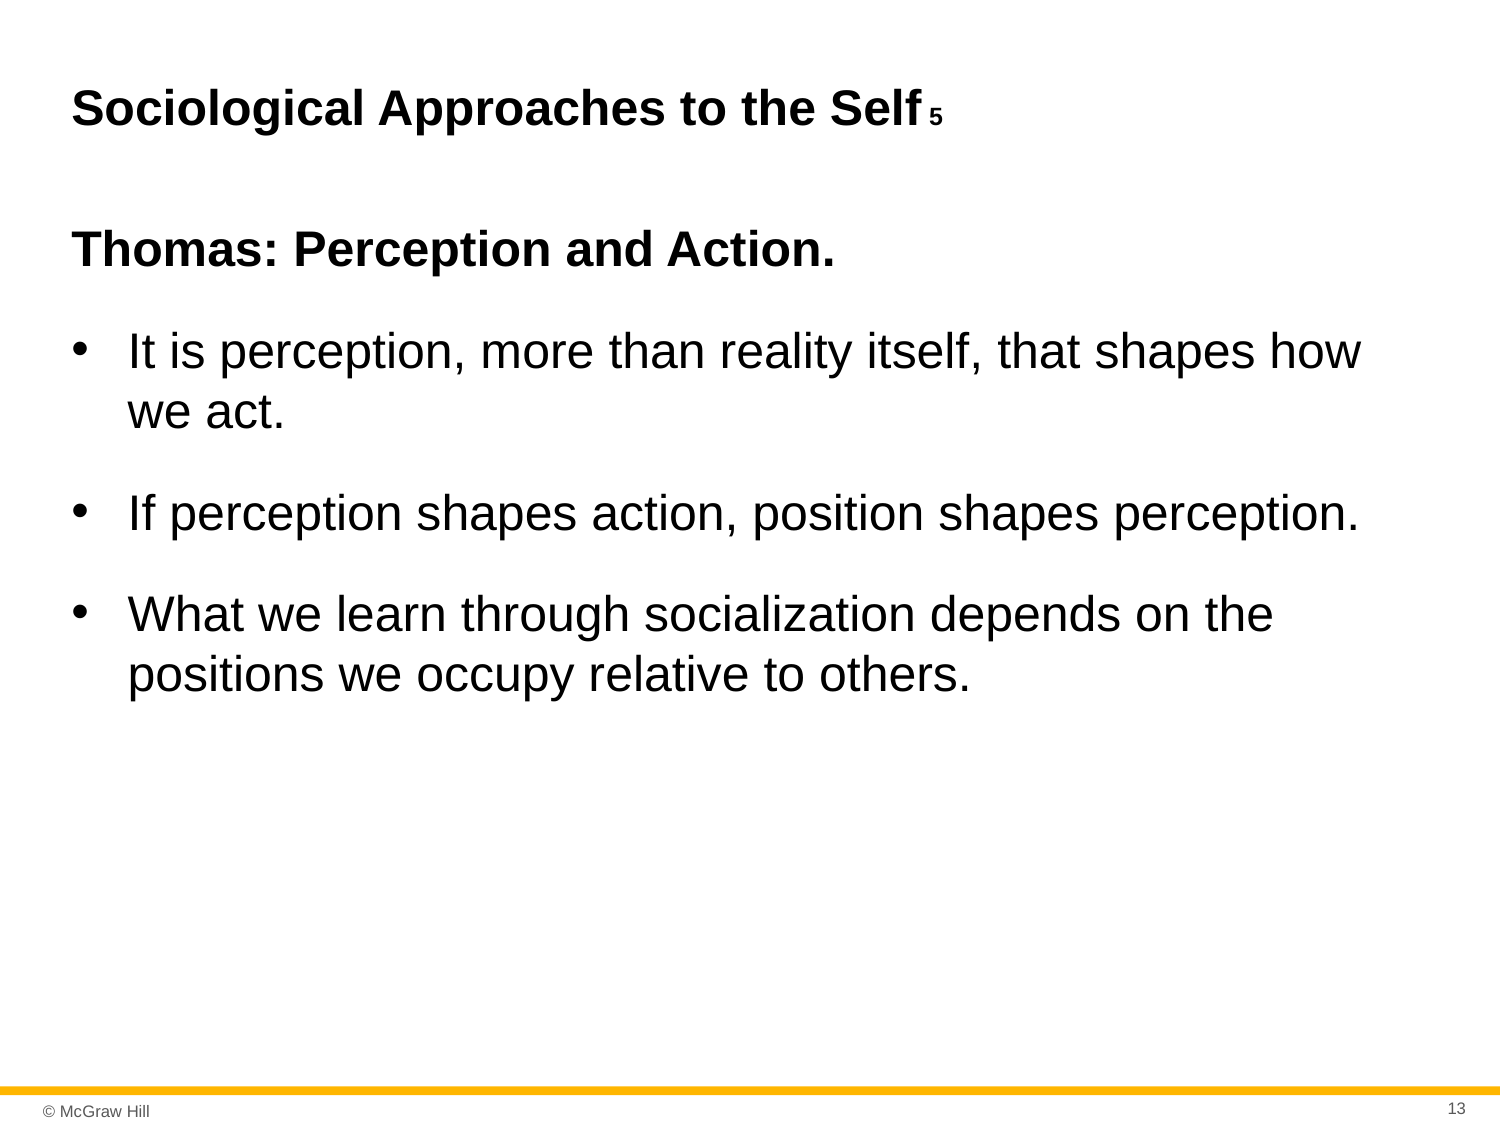

# Sociological Approaches to the Self 5
Thomas: Perception and Action.
It is perception, more than reality itself, that shapes how we act.
If perception shapes action, position shapes perception.
What we learn through socialization depends on the positions we occupy relative to others.